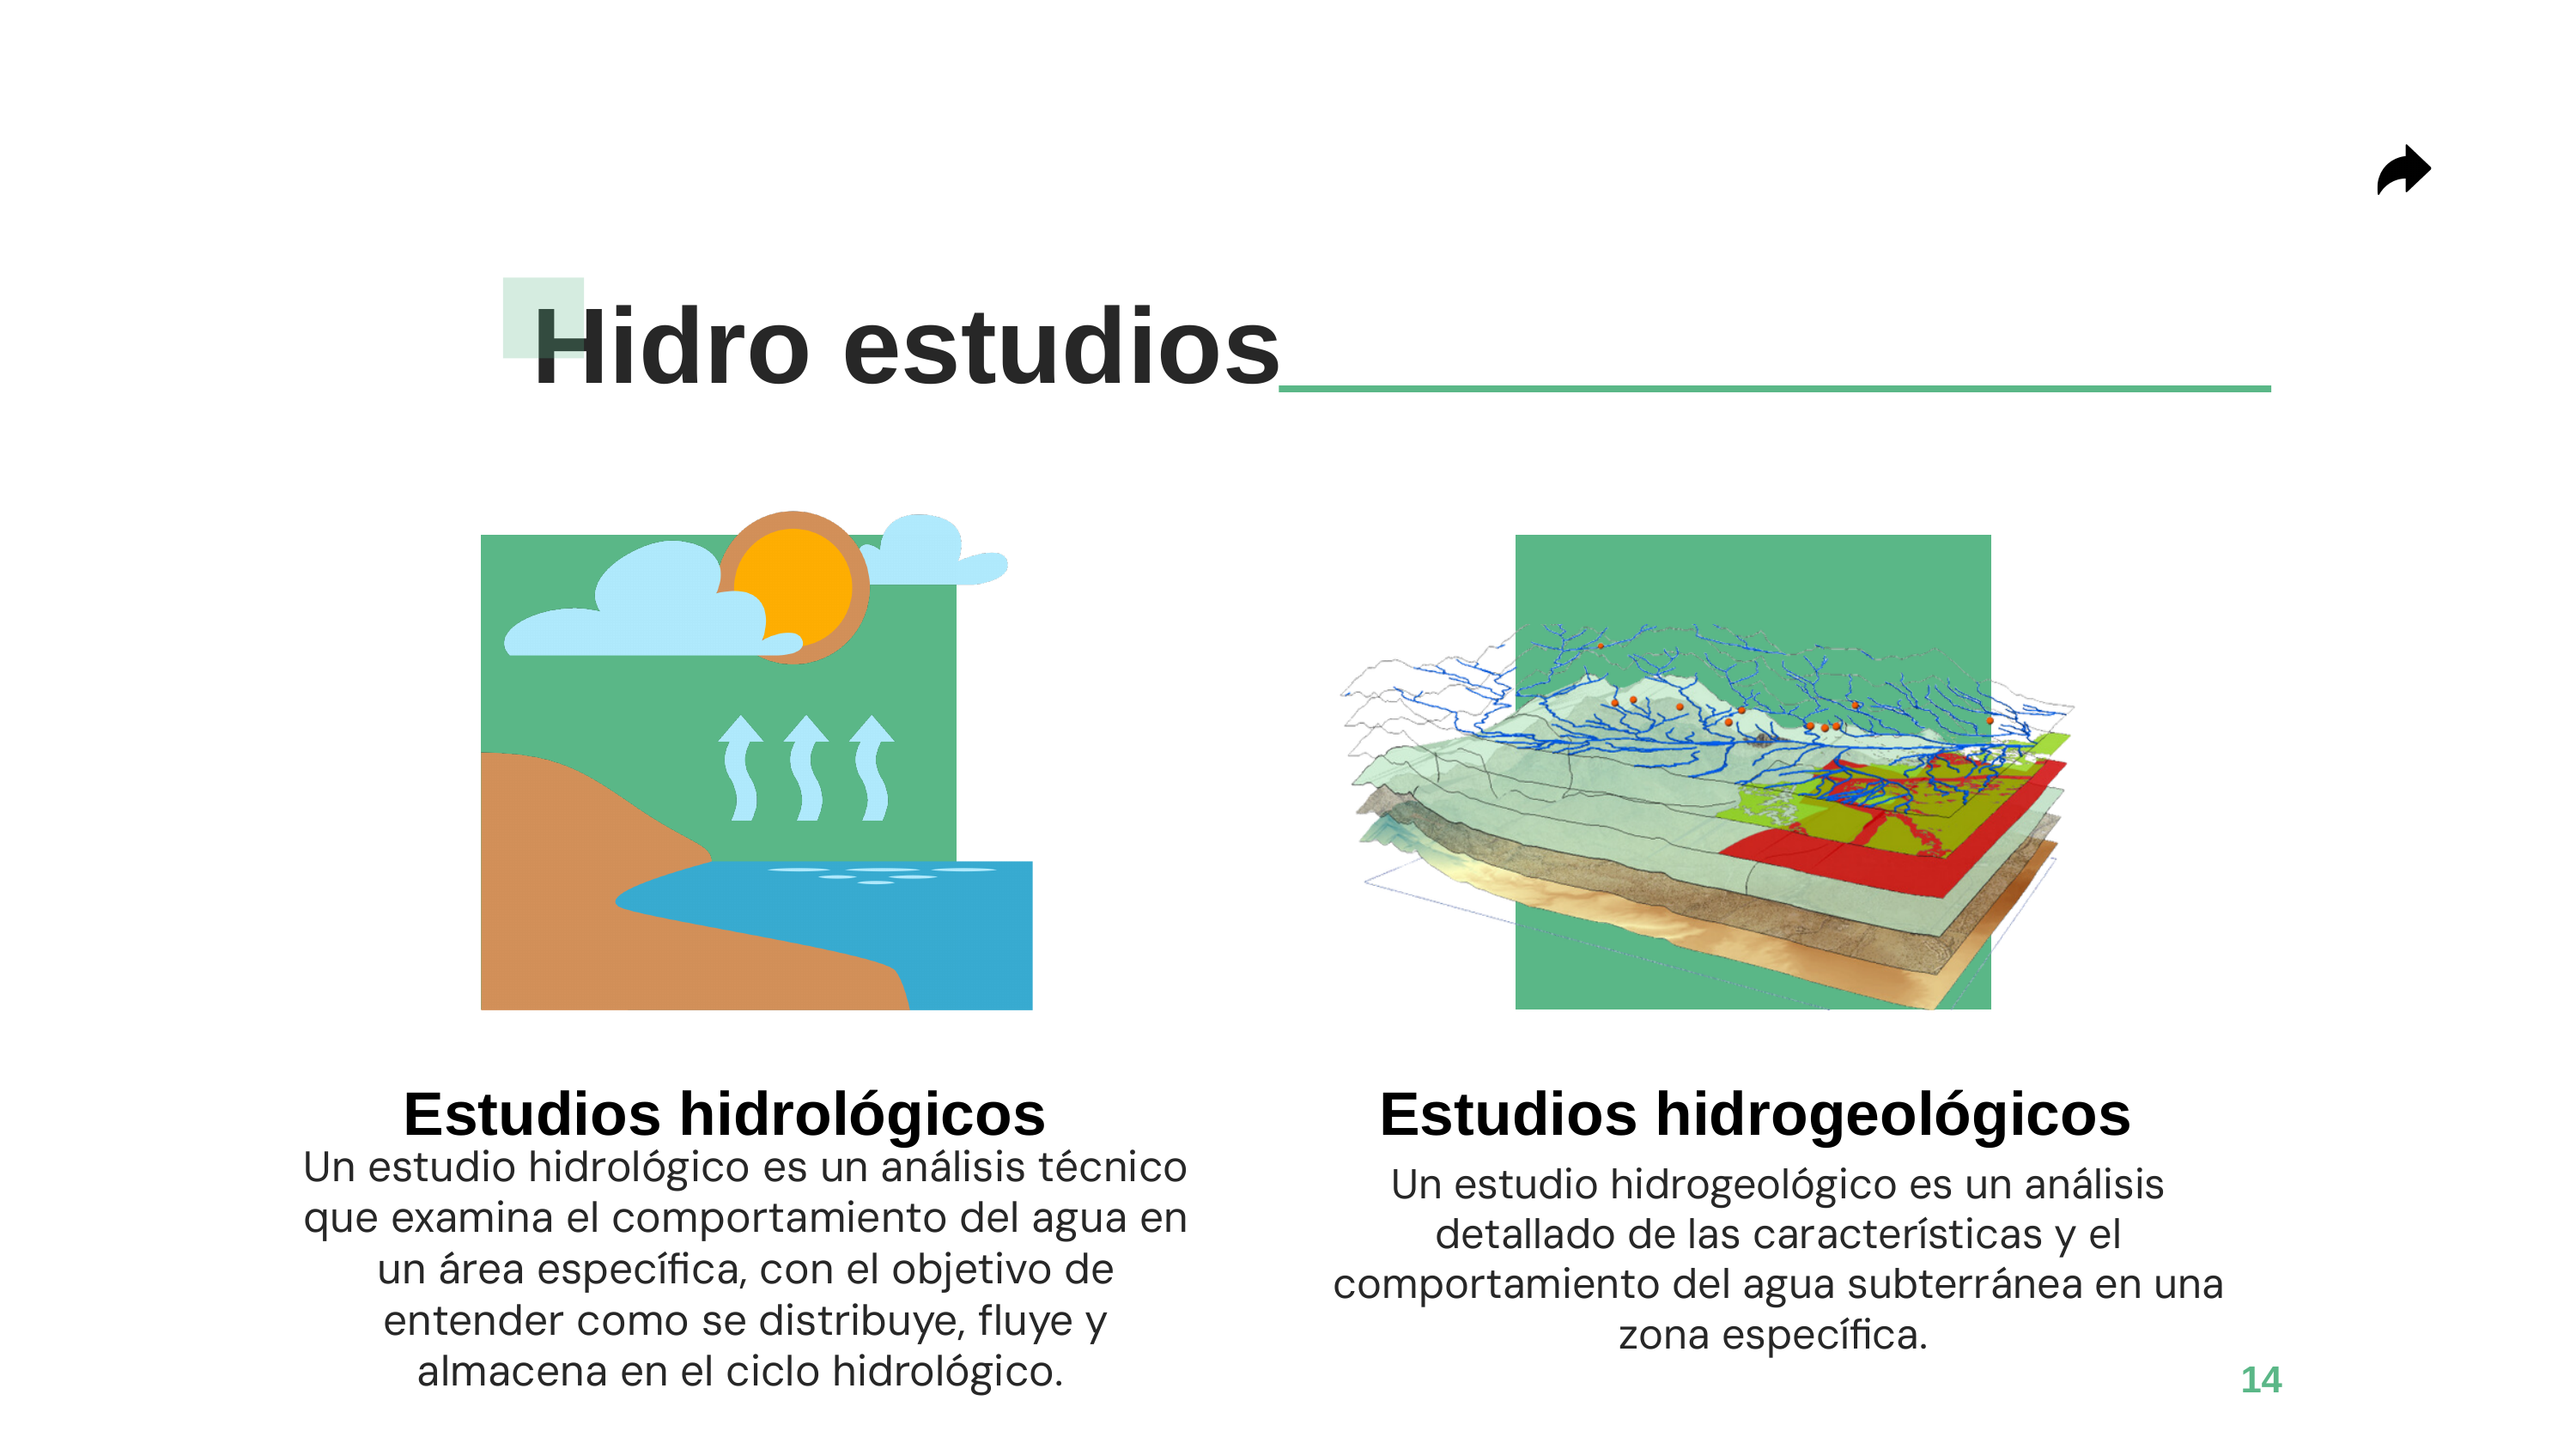

Hidro estudios

Estudios hidrológicos
Estudios hidrogeológicos
Un estudio hidrológico es un análisis técnico que examina el comportamiento del agua en un área específica, con el objetivo de entender como se distribuye, fluye y almacena en el ciclo hidrológico.
Un estudio hidrogeológico es un análisis detallado de las características y el comportamiento del agua subterránea en una zona específica.
14